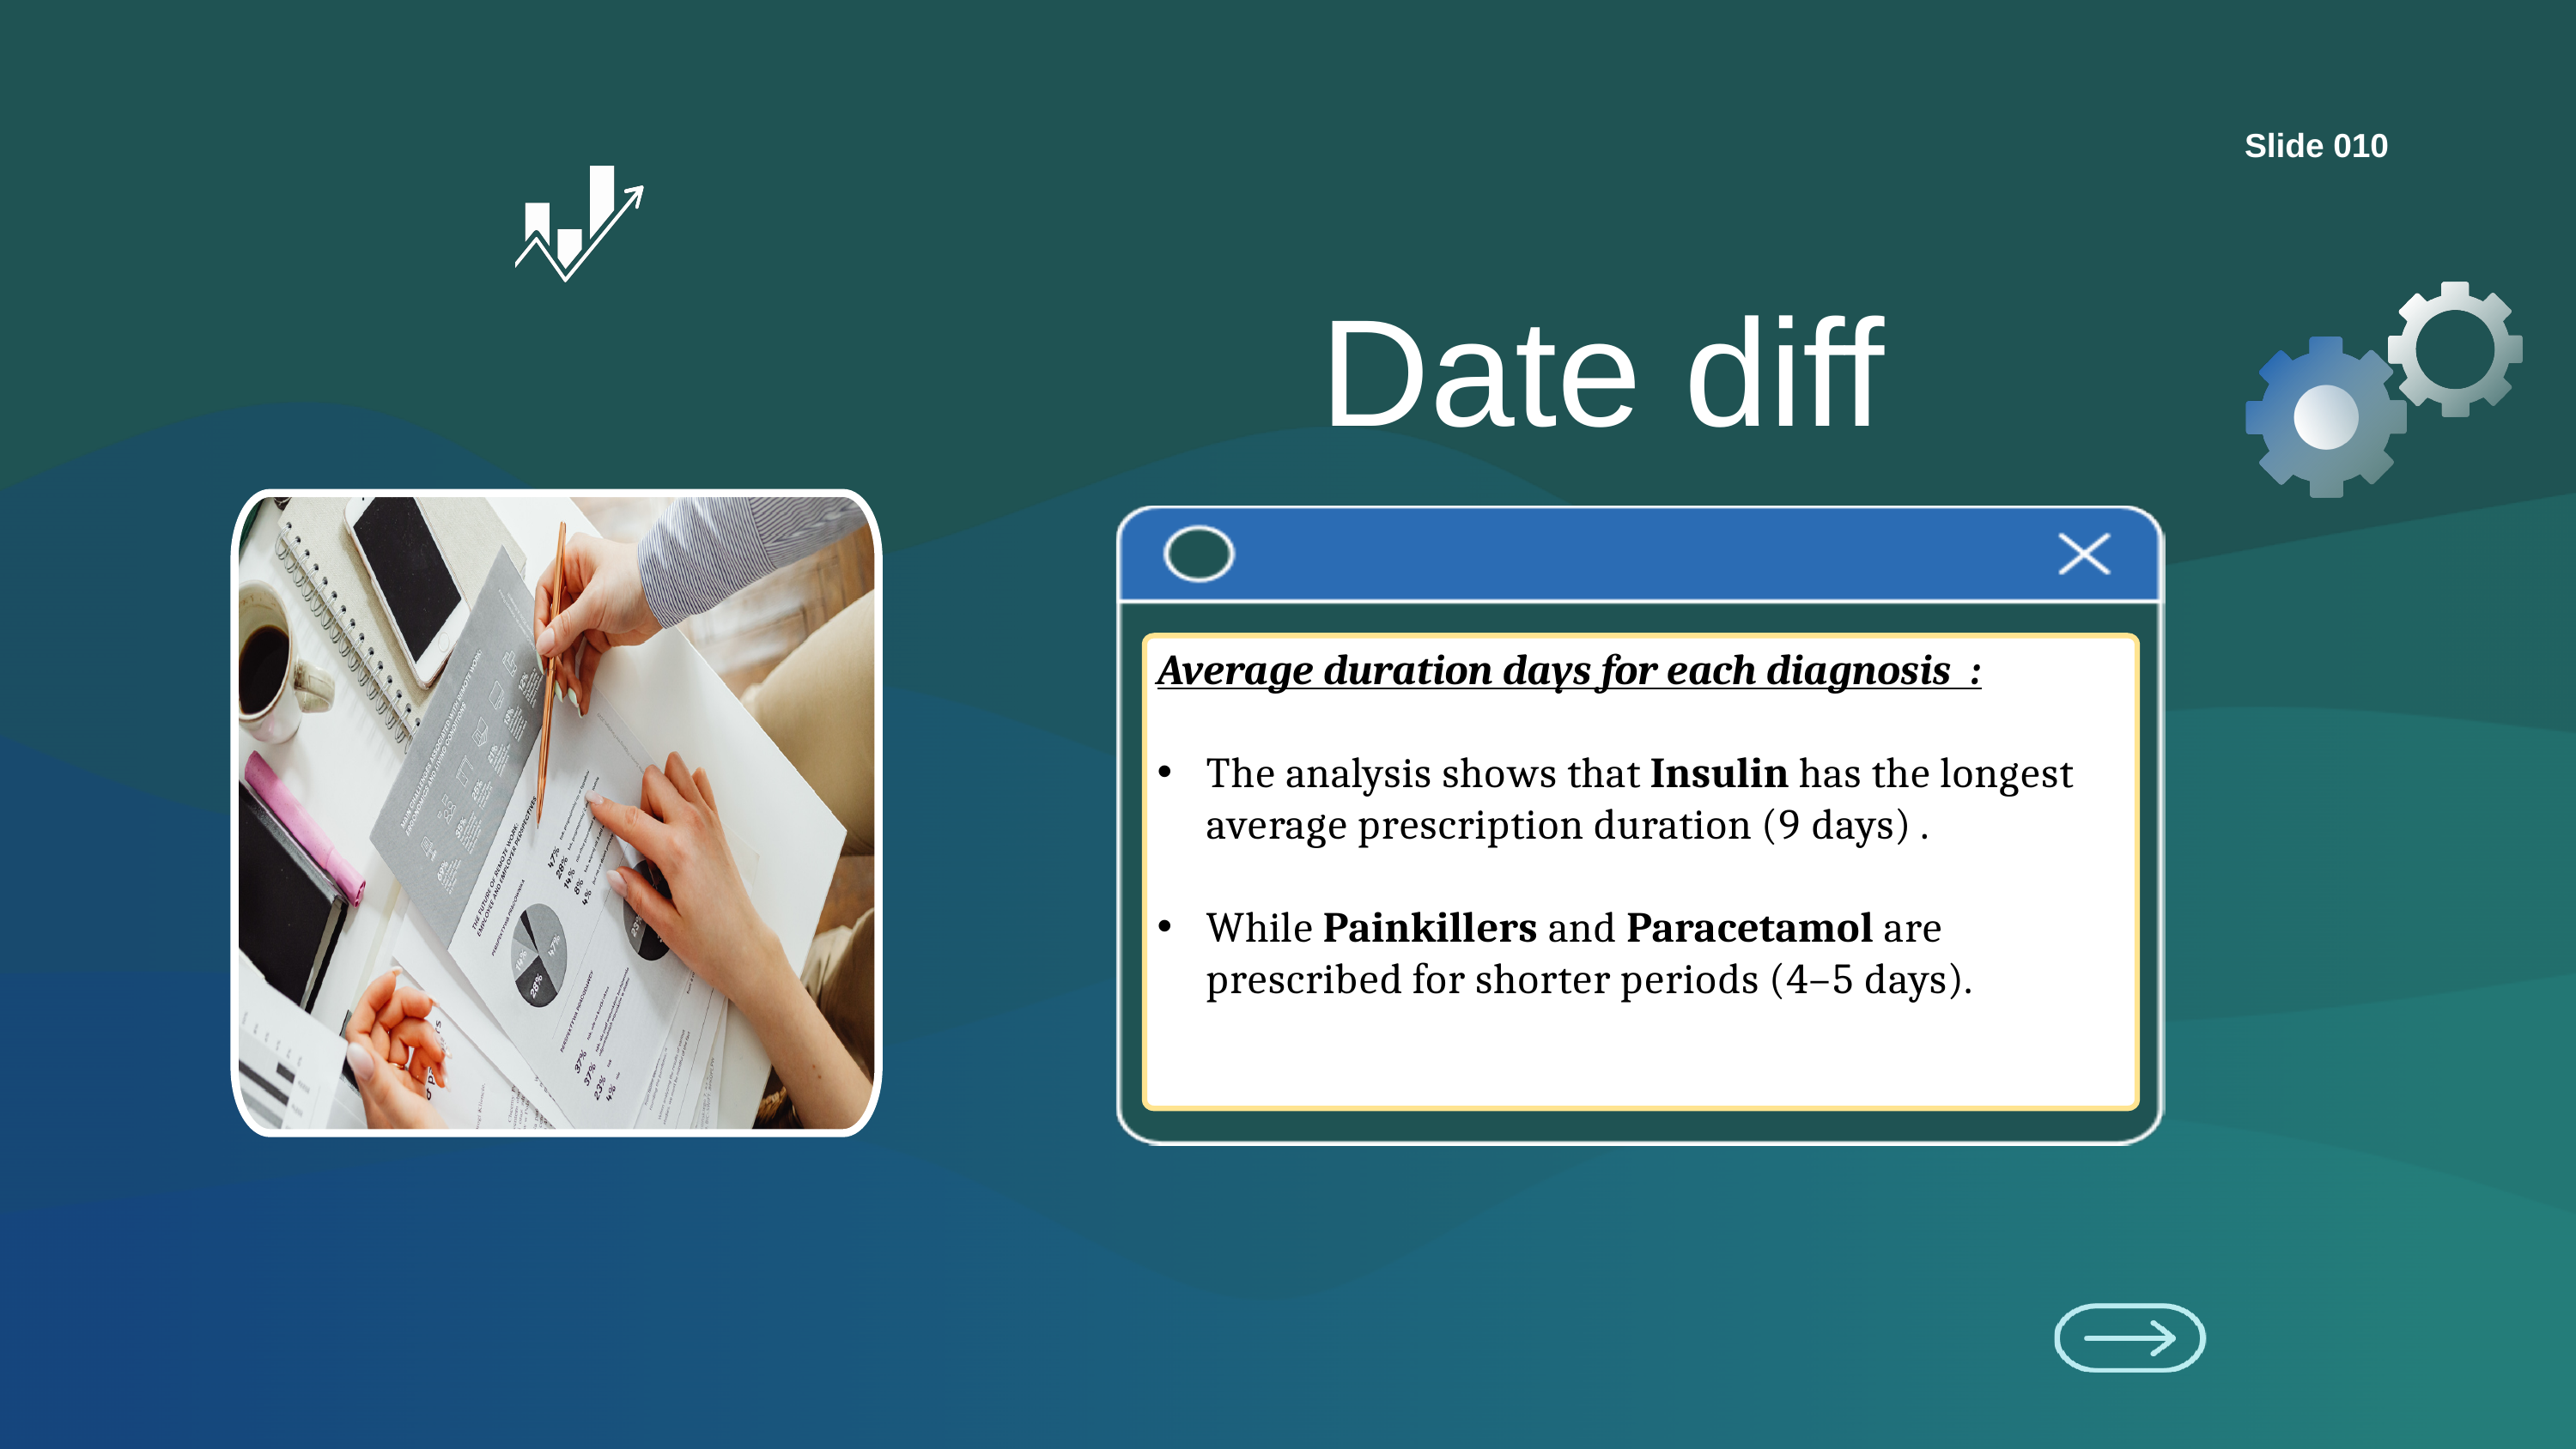

Slide 010

Date diff

Average duration days for each diagnosis  :

The analysis shows that Insulin has the longest average prescription duration (9 days) .

While Painkillers and Paracetamol are prescribed for shorter periods (4–5 days).